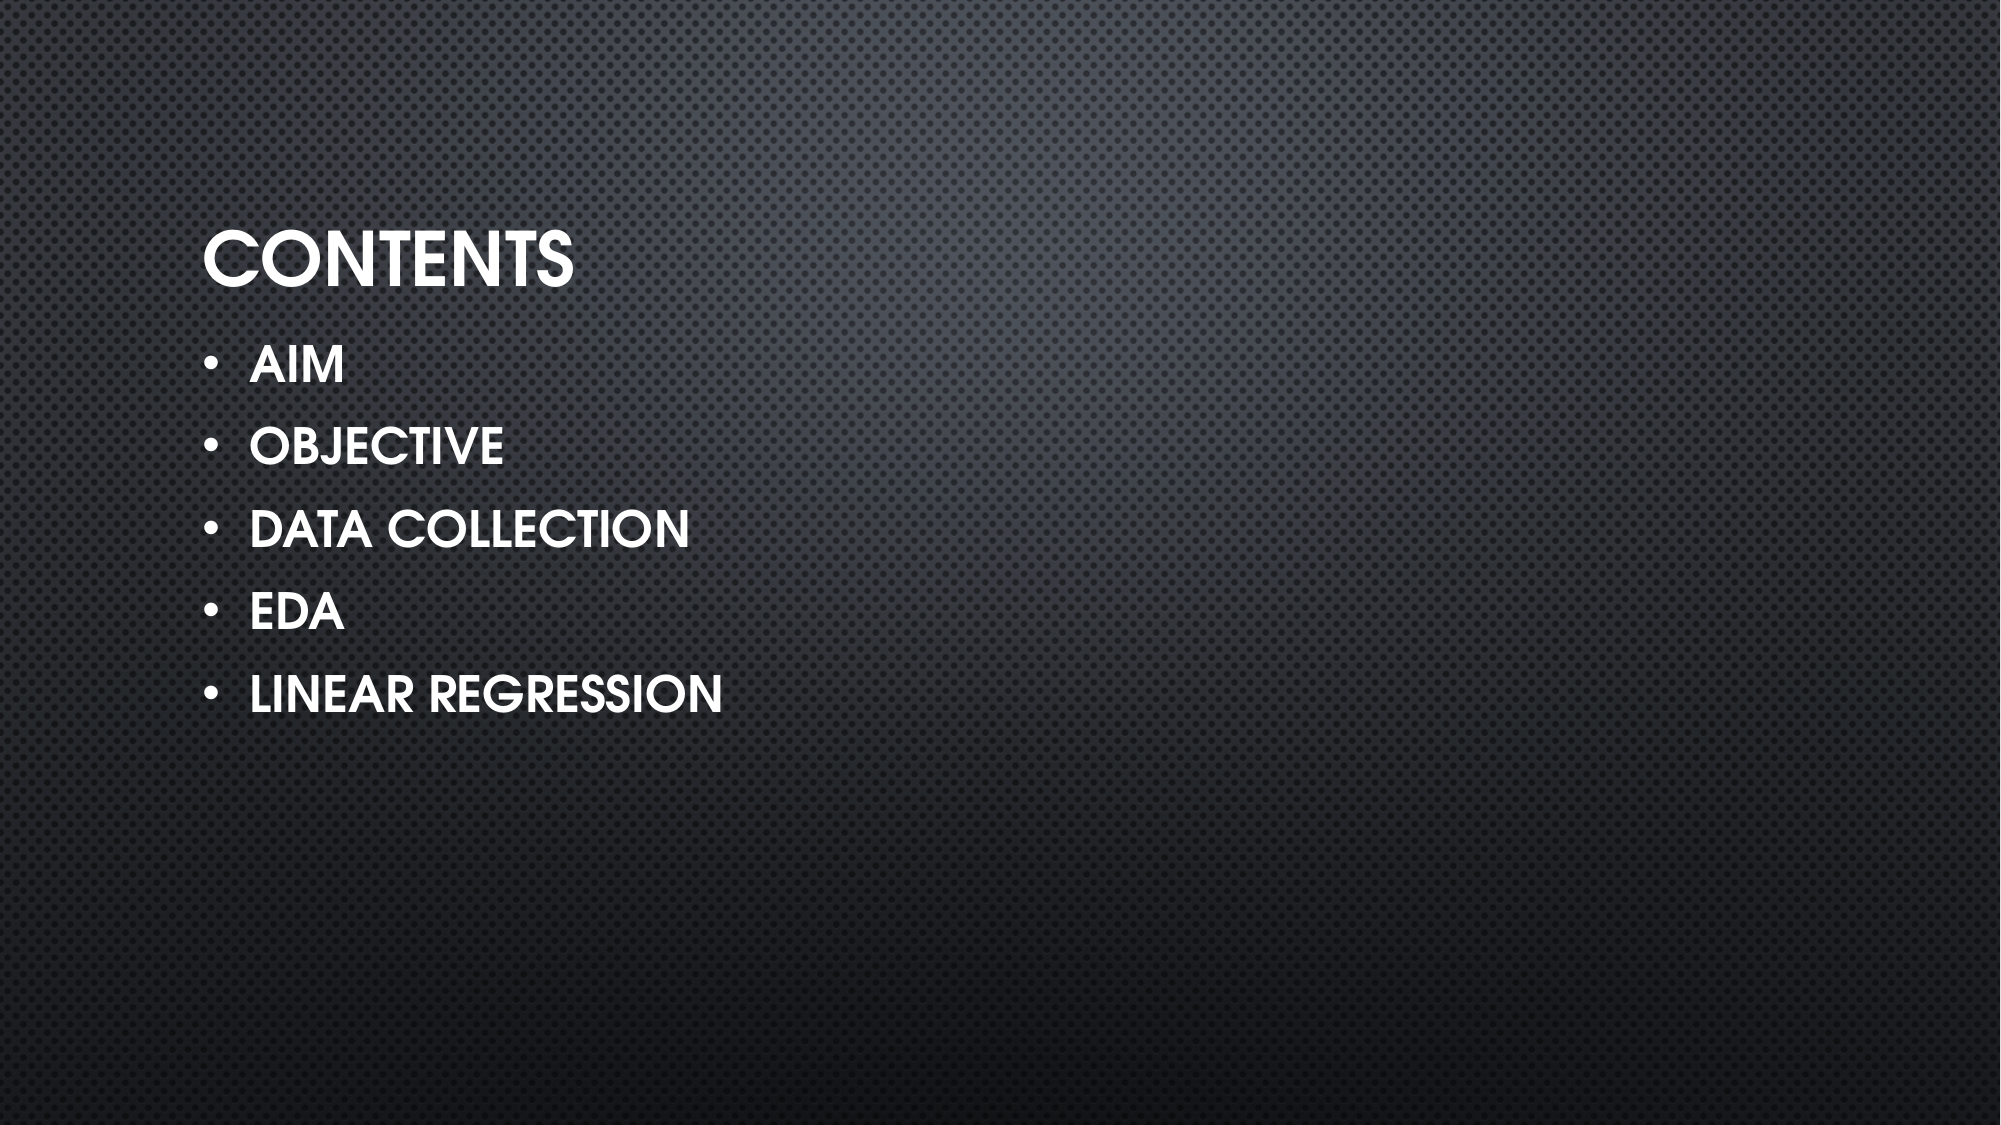

# Contents
Aim
Objective
Data collection
Eda
Linear regression